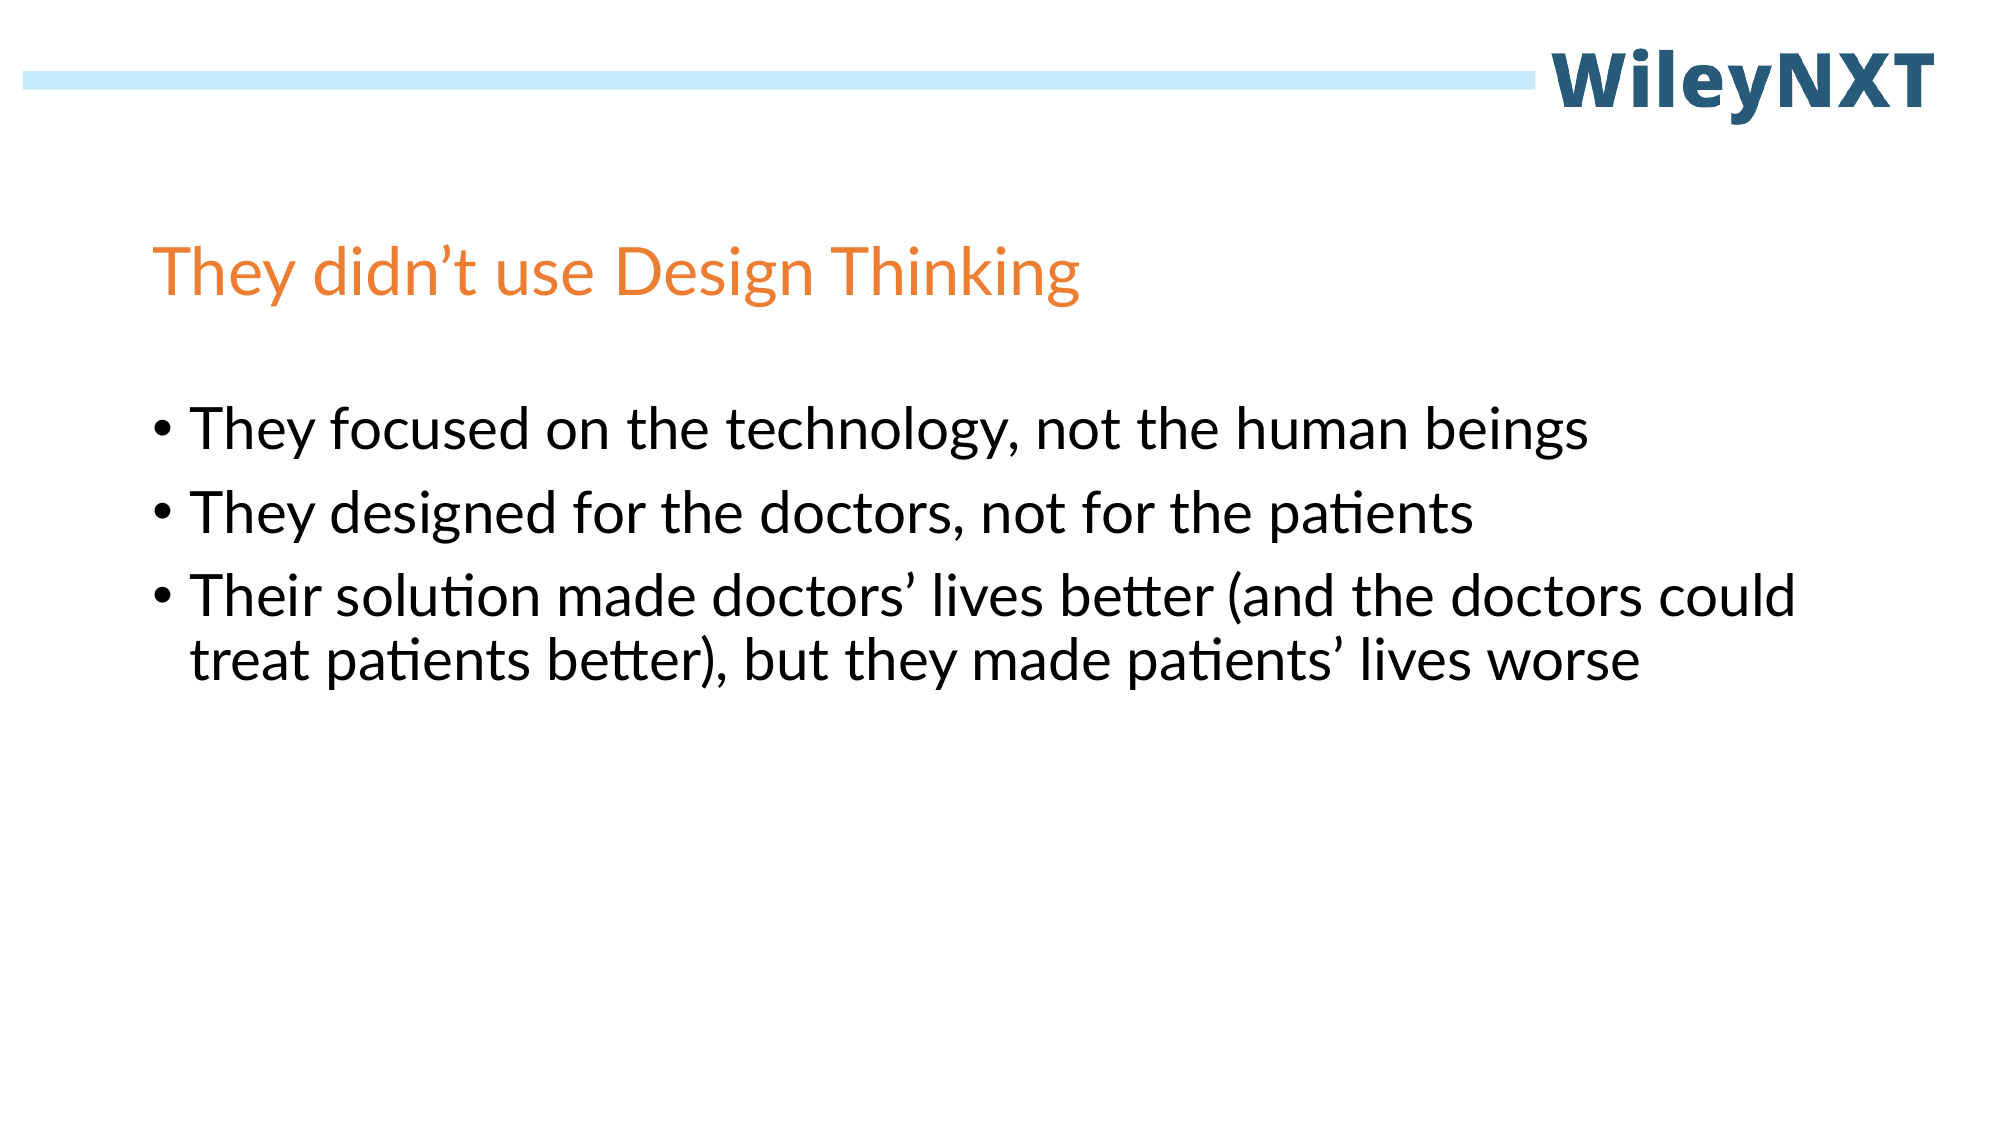

# They didn’t use Design Thinking
They focused on the technology, not the human beings
They designed for the doctors, not for the patients
Their solution made doctors’ lives better (and the doctors could treat patients better), but they made patients’ lives worse